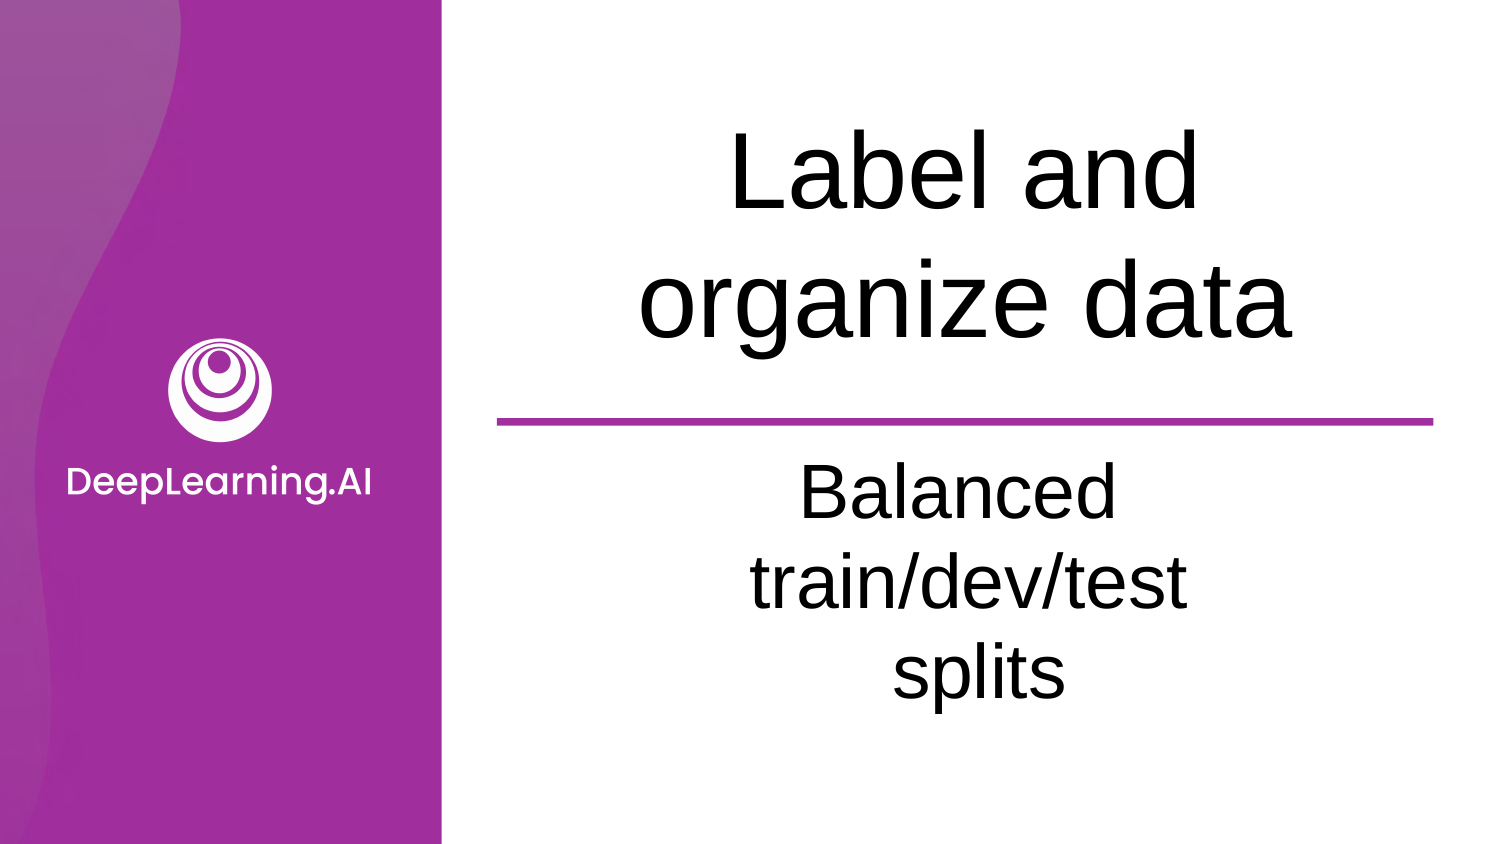

# Label and  organize data
Balanced  train/dev/test  splits